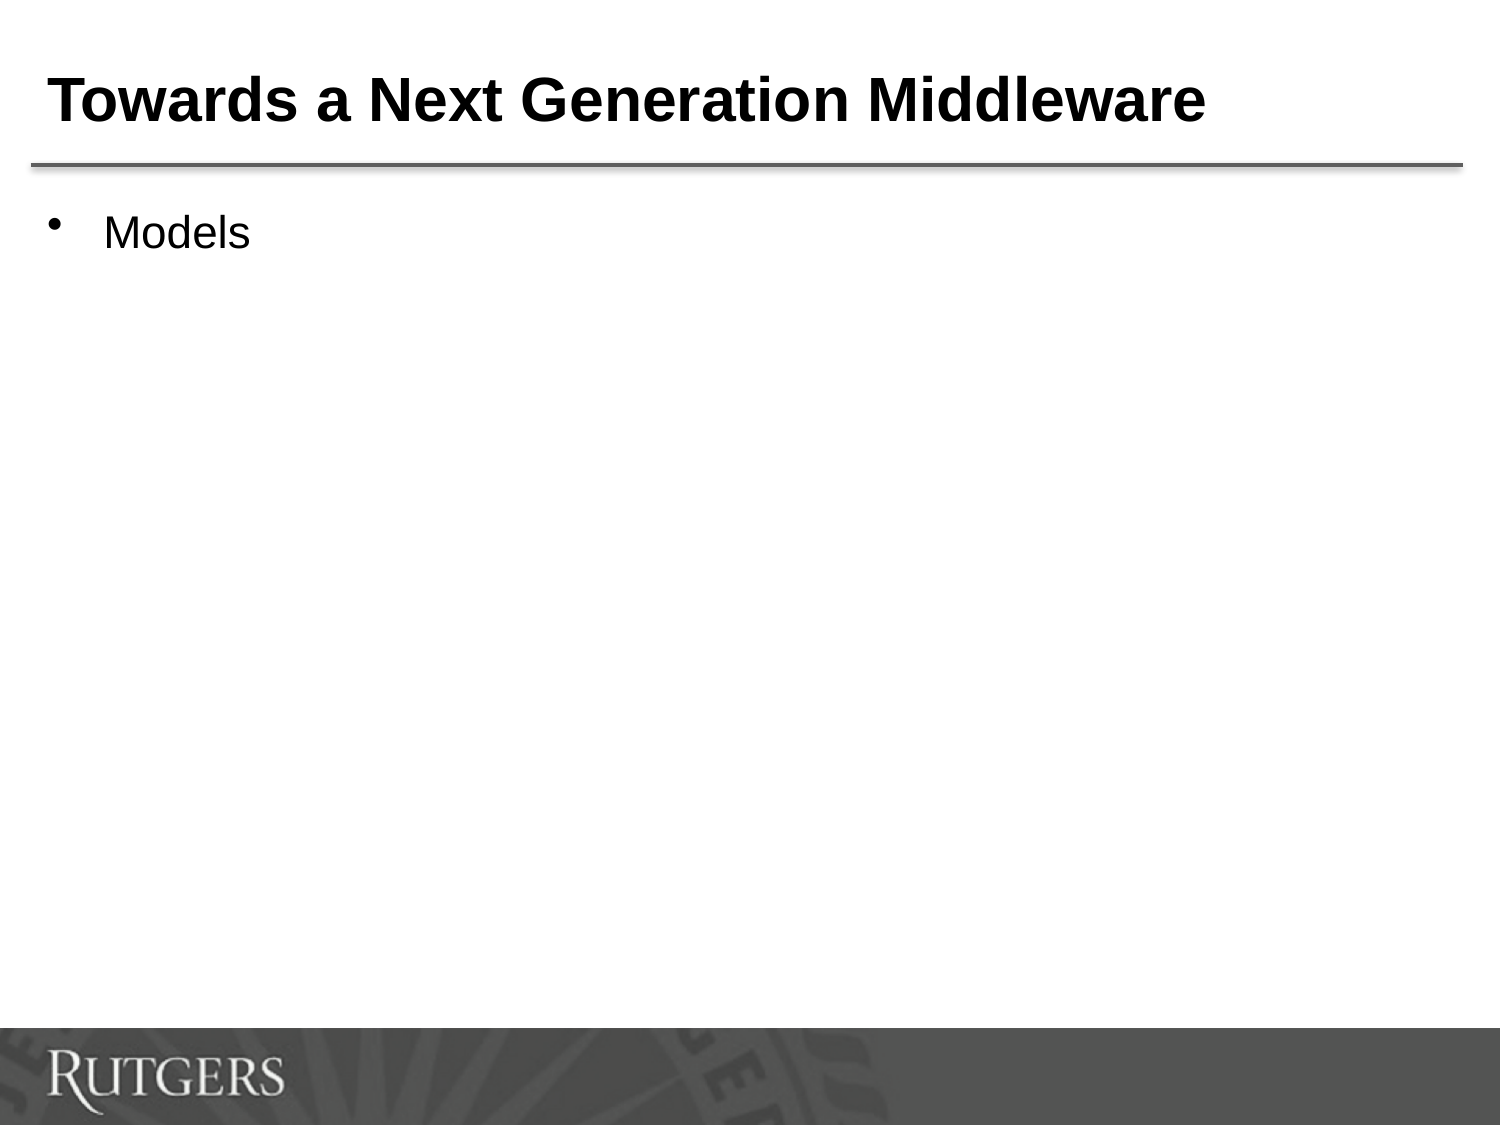

# Towards a Next Generation Middleware
Models